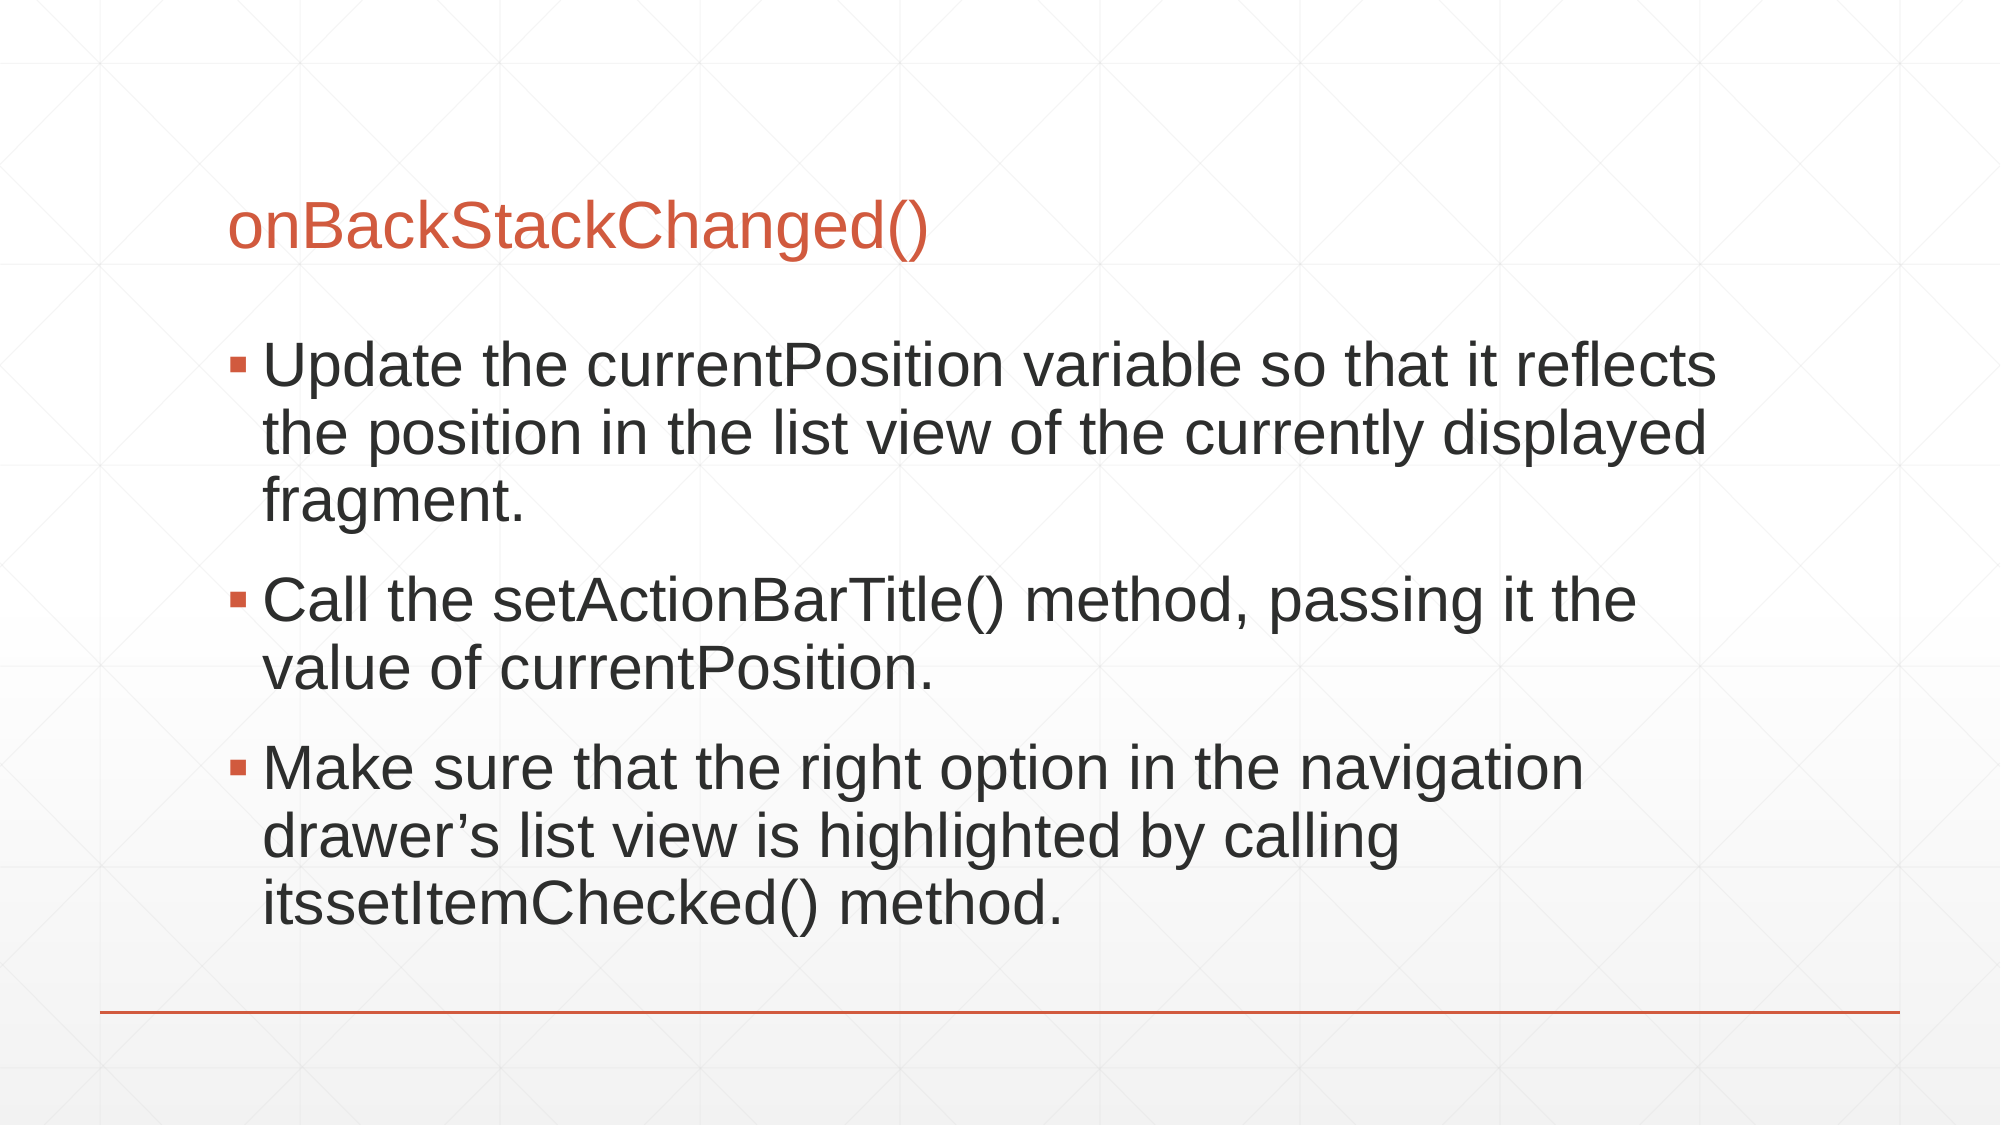

# onBackStackChanged()
Update the currentPosition variable so that it reflects the position in the list view of the currently displayed fragment.
Call the setActionBarTitle() method, passing it the value of currentPosition.
Make sure that the right option in the navigation drawer’s list view is highlighted by calling itssetItemChecked() method.